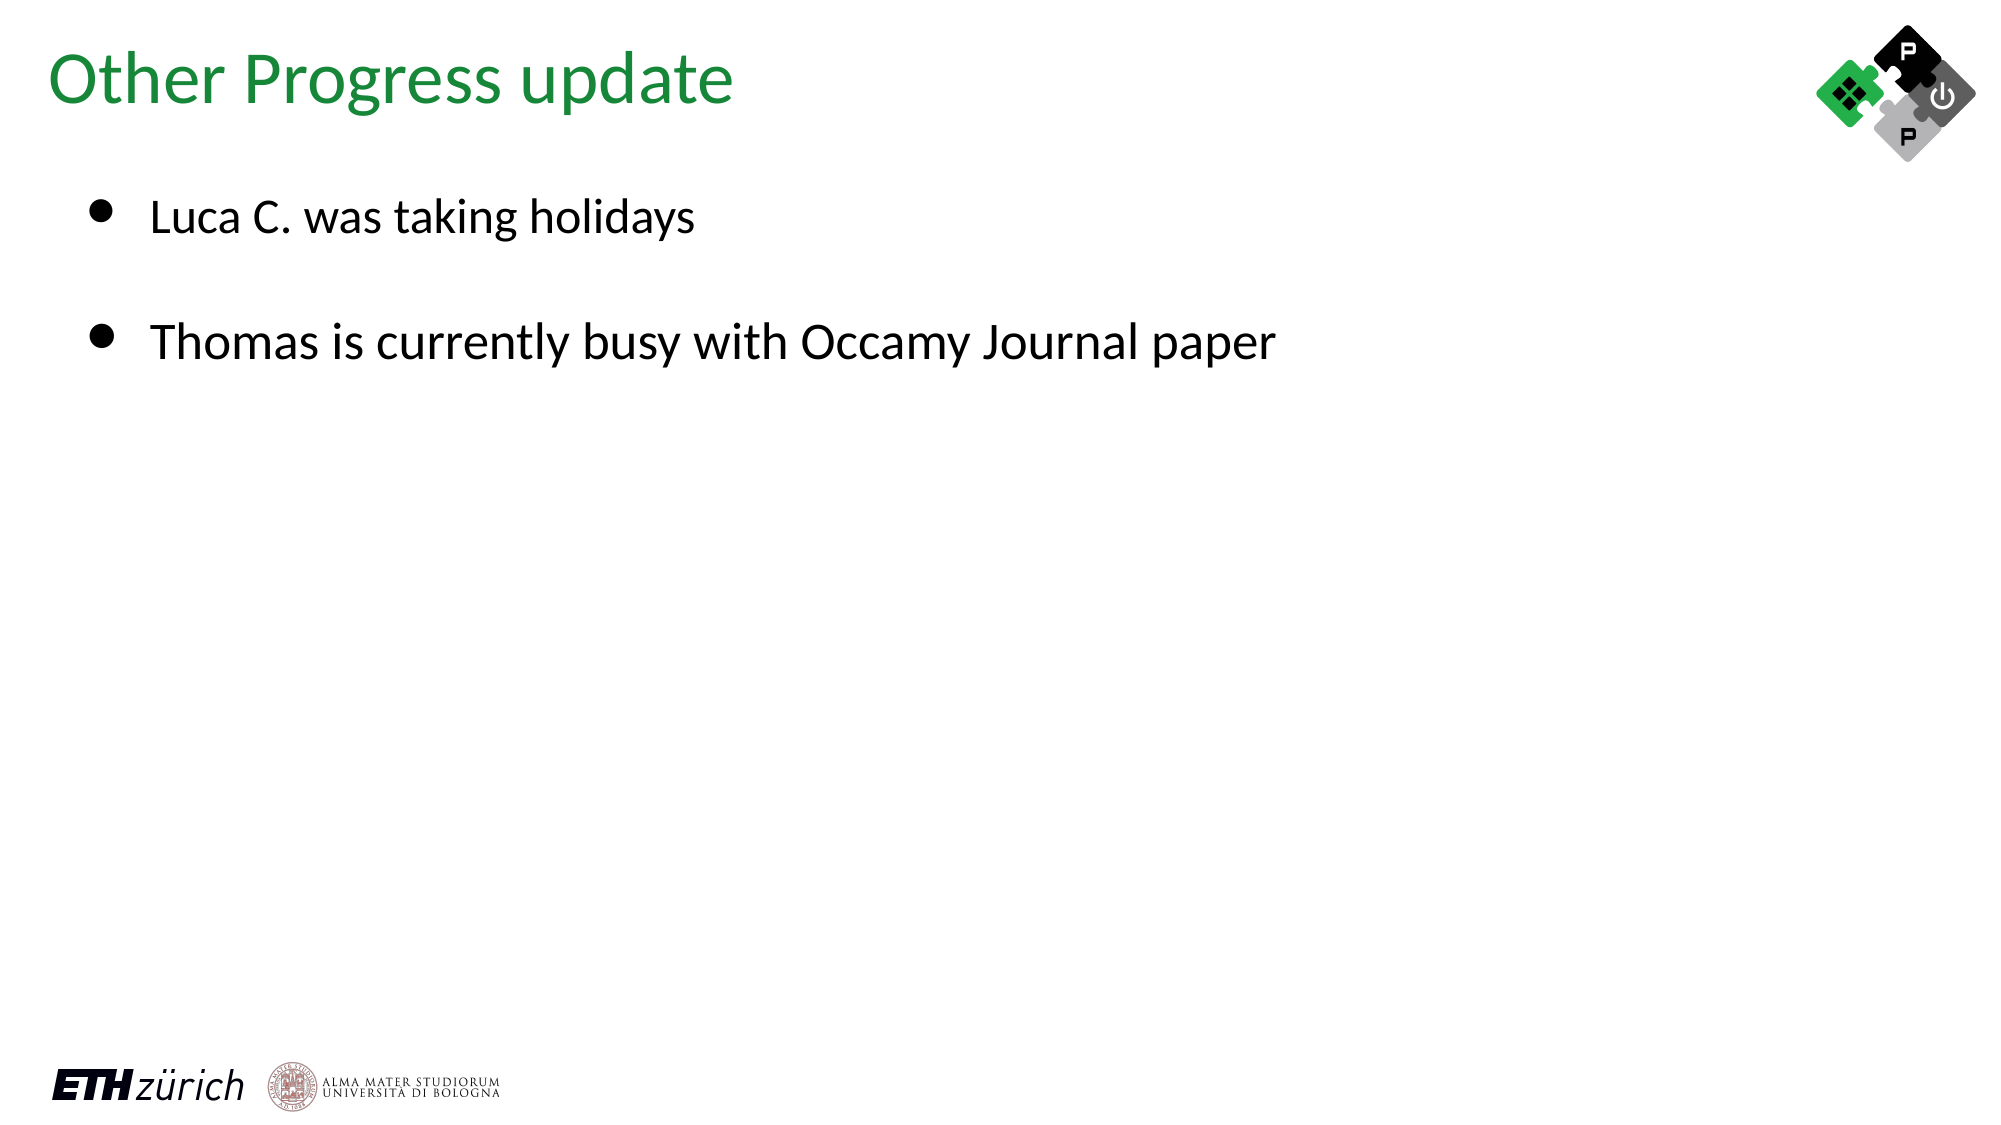

Other Progress update
Luca C. was taking holidays

Thomas is currently busy with Occamy Journal paper